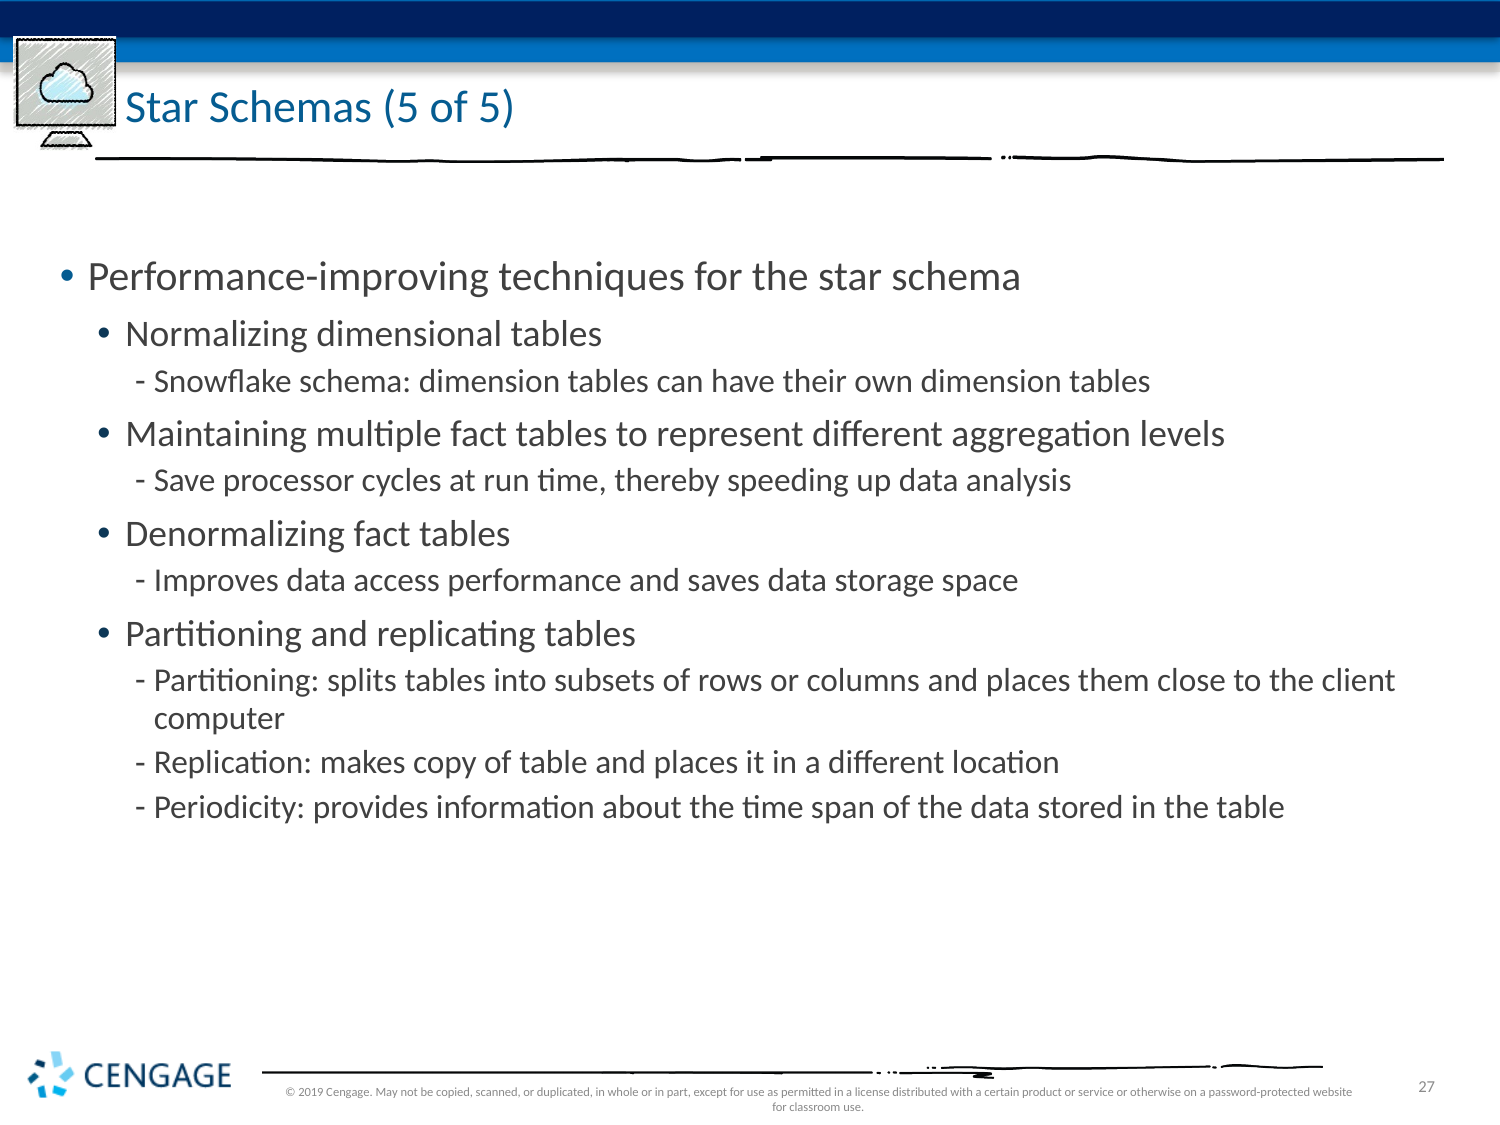

# Star Schemas (5 of 5)
Performance-improving techniques for the star schema
Normalizing dimensional tables
Snowflake schema: dimension tables can have their own dimension tables
Maintaining multiple fact tables to represent different aggregation levels
Save processor cycles at run time, thereby speeding up data analysis
Denormalizing fact tables
Improves data access performance and saves data storage space
Partitioning and replicating tables
Partitioning: splits tables into subsets of rows or columns and places them close to the client computer
Replication: makes copy of table and places it in a different location
Periodicity: provides information about the time span of the data stored in the table

© 2019 Cengage. May not be copied, scanned, or duplicated, in whole or in part, except for use as permitted in a license distributed with a certain product or service or otherwise on a password-protected website for classroom use.